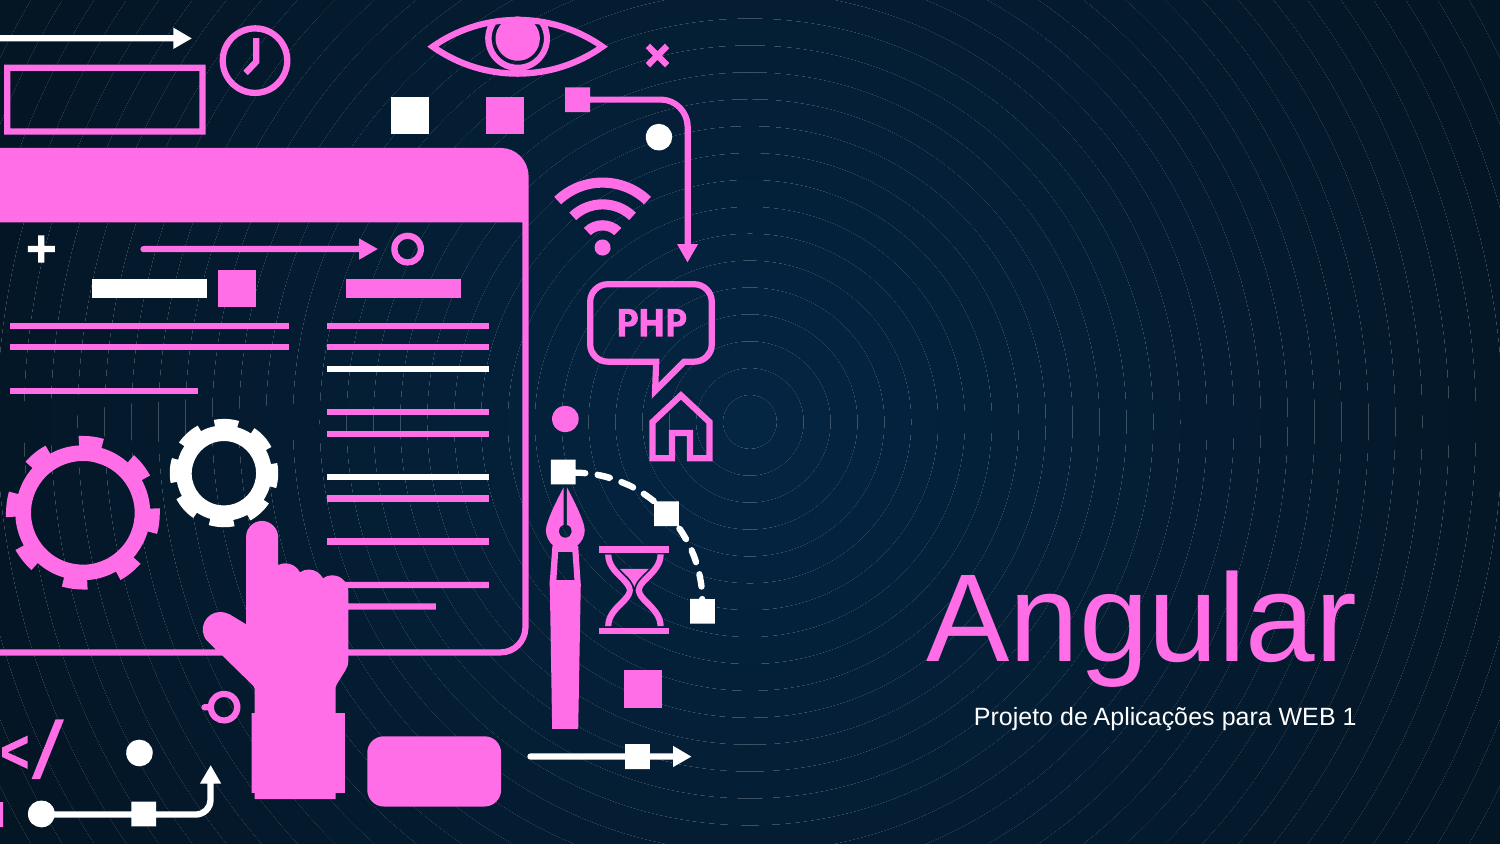

# Angular

Projeto de Aplicações para WEB 1